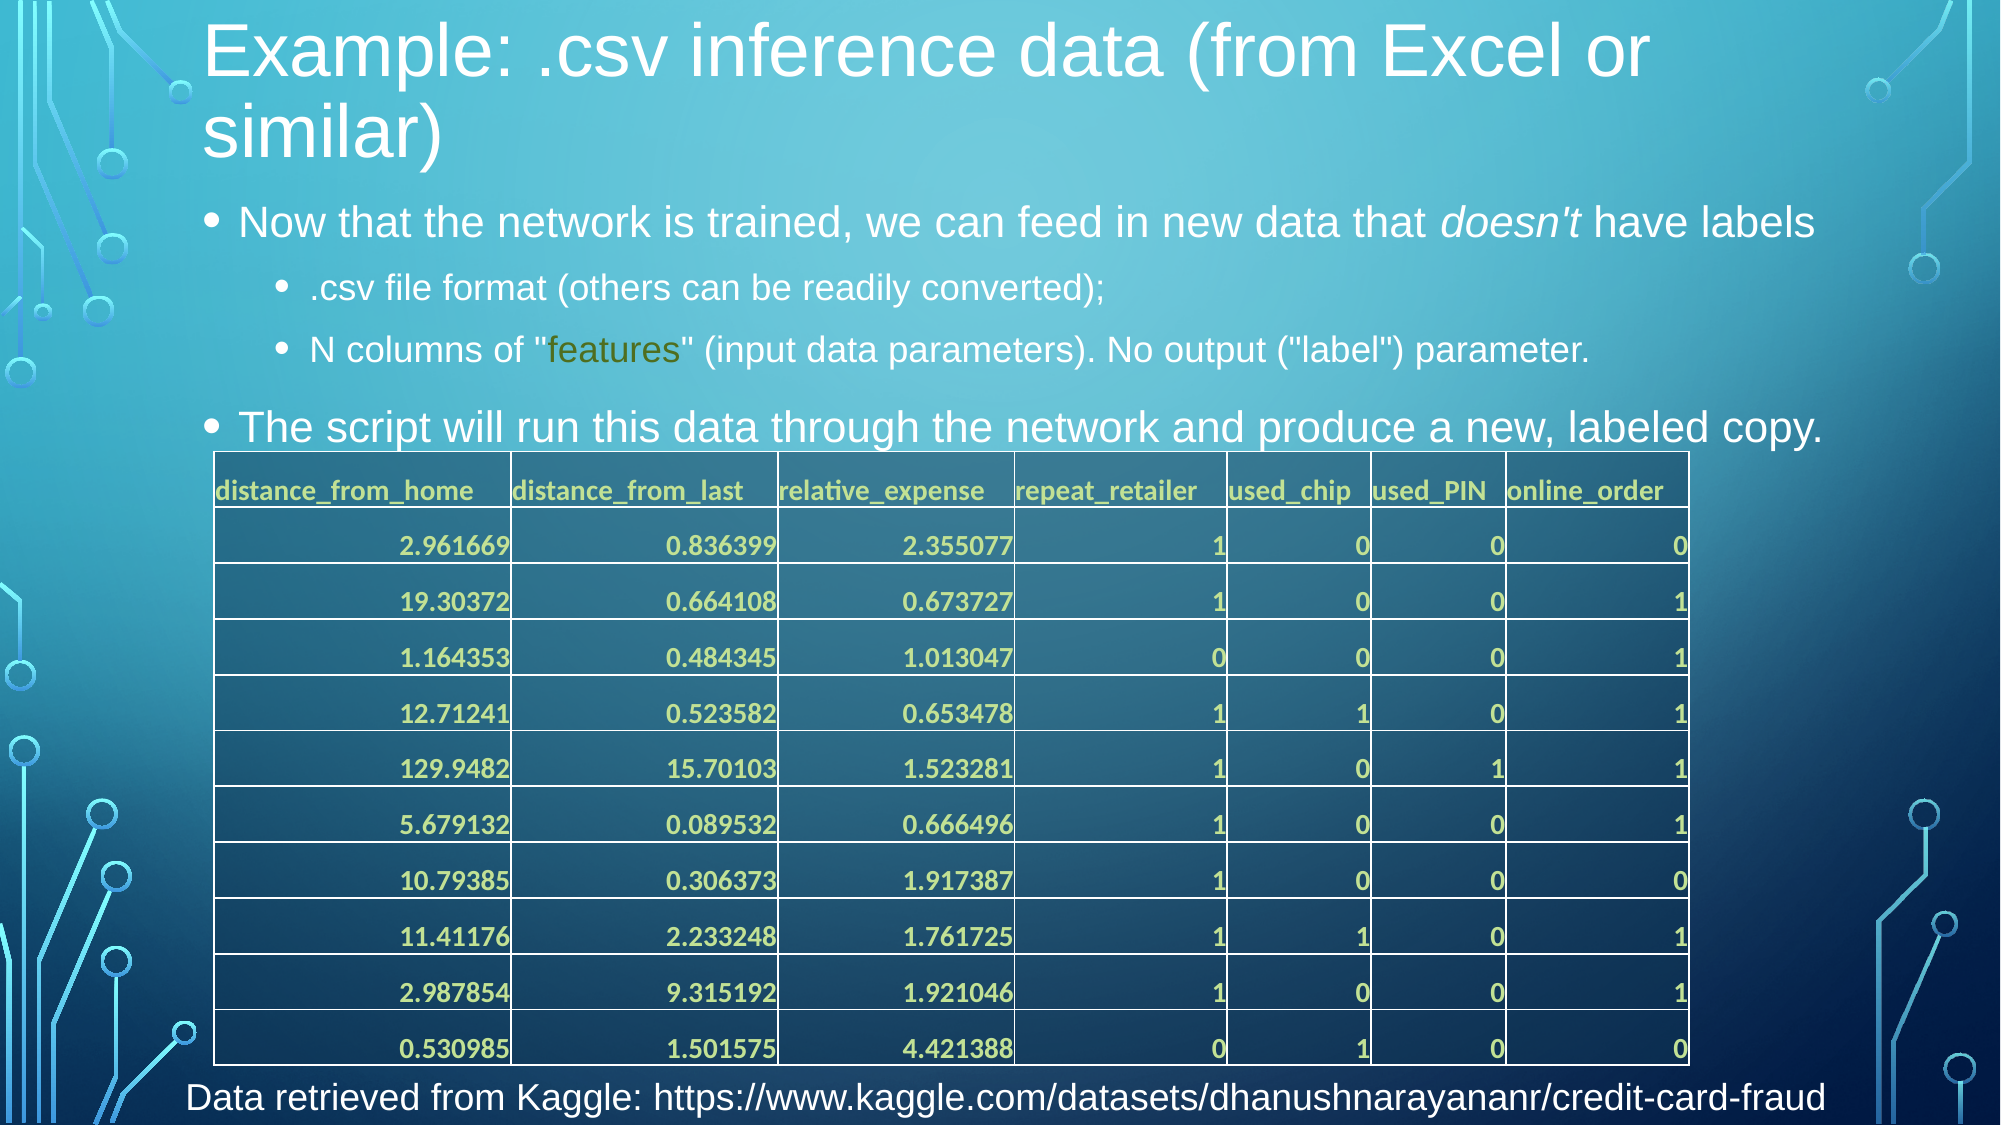

# Example: .csv inference data (from Excel or similar)
Now that the network is trained, we can feed in new data that doesn't have labels
.csv file format (others can be readily converted);
N columns of "features" (input data parameters). No output ("label") parameter.
The script will run this data through the network and produce a new, labeled copy.
| distance\_from\_home | distance\_from\_last | relative\_expense | repeat\_retailer | used\_chip | used\_PIN | online\_order |
| --- | --- | --- | --- | --- | --- | --- |
| 2.961669 | 0.836399 | 2.355077 | 1 | 0 | 0 | 0 |
| 19.30372 | 0.664108 | 0.673727 | 1 | 0 | 0 | 1 |
| 1.164353 | 0.484345 | 1.013047 | 0 | 0 | 0 | 1 |
| 12.71241 | 0.523582 | 0.653478 | 1 | 1 | 0 | 1 |
| 129.9482 | 15.70103 | 1.523281 | 1 | 0 | 1 | 1 |
| 5.679132 | 0.089532 | 0.666496 | 1 | 0 | 0 | 1 |
| 10.79385 | 0.306373 | 1.917387 | 1 | 0 | 0 | 0 |
| 11.41176 | 2.233248 | 1.761725 | 1 | 1 | 0 | 1 |
| 2.987854 | 9.315192 | 1.921046 | 1 | 0 | 0 | 1 |
| 0.530985 | 1.501575 | 4.421388 | 0 | 1 | 0 | 0 |
Data retrieved from Kaggle: https://www.kaggle.com/datasets/dhanushnarayananr/credit-card-fraud